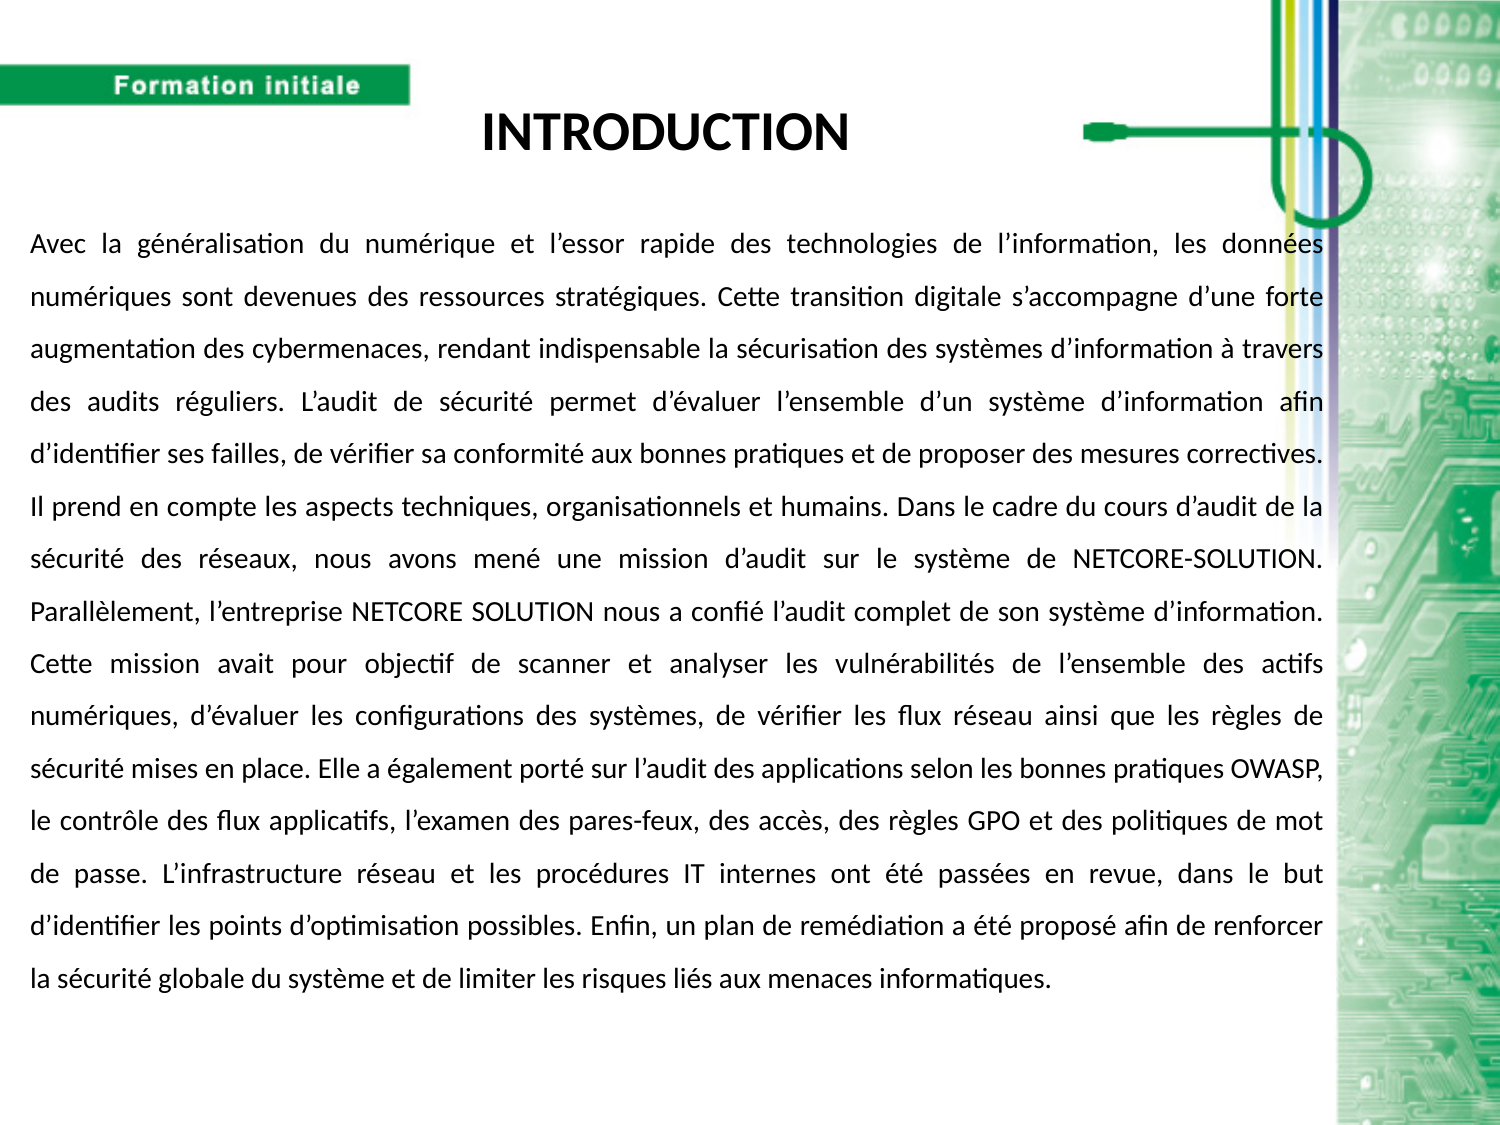

INTRODUCTION

Avec la généralisation du numérique et l’essor rapide des technologies de l’information, les données numériques sont devenues des ressources stratégiques. Cette transition digitale s’accompagne d’une forte augmentation des cybermenaces, rendant indispensable la sécurisation des systèmes d’information à travers des audits réguliers. L’audit de sécurité permet d’évaluer l’ensemble d’un système d’information afin d’identifier ses failles, de vérifier sa conformité aux bonnes pratiques et de proposer des mesures correctives. Il prend en compte les aspects techniques, organisationnels et humains. Dans le cadre du cours d’audit de la sécurité des réseaux, nous avons mené une mission d’audit sur le système de NETCORE-SOLUTION. Parallèlement, l’entreprise NETCORE SOLUTION nous a confié l’audit complet de son système d’information. Cette mission avait pour objectif de scanner et analyser les vulnérabilités de l’ensemble des actifs numériques, d’évaluer les configurations des systèmes, de vérifier les flux réseau ainsi que les règles de sécurité mises en place. Elle a également porté sur l’audit des applications selon les bonnes pratiques OWASP, le contrôle des flux applicatifs, l’examen des pares-feux, des accès, des règles GPO et des politiques de mot de passe. L’infrastructure réseau et les procédures IT internes ont été passées en revue, dans le but d’identifier les points d’optimisation possibles. Enfin, un plan de remédiation a été proposé afin de renforcer la sécurité globale du système et de limiter les risques liés aux menaces informatiques.